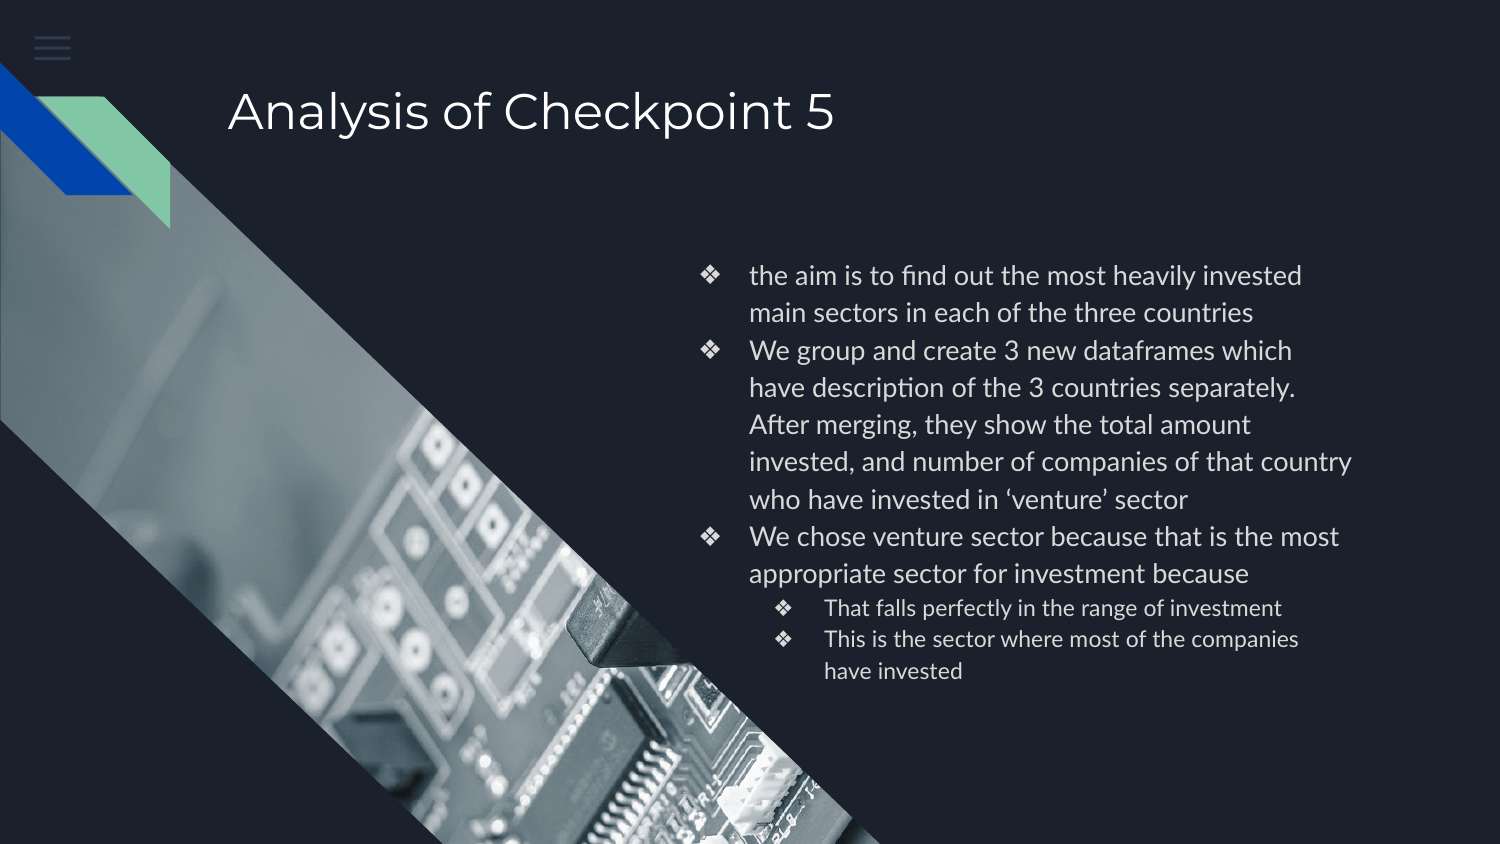

# Analysis of Checkpoint 5
the aim is to find out the most heavily invested main sectors in each of the three countries
We group and create 3 new dataframes which have description of the 3 countries separately. After merging, they show the total amount invested, and number of companies of that country who have invested in ‘venture’ sector
We chose venture sector because that is the most appropriate sector for investment because
That falls perfectly in the range of investment
This is the sector where most of the companies have invested